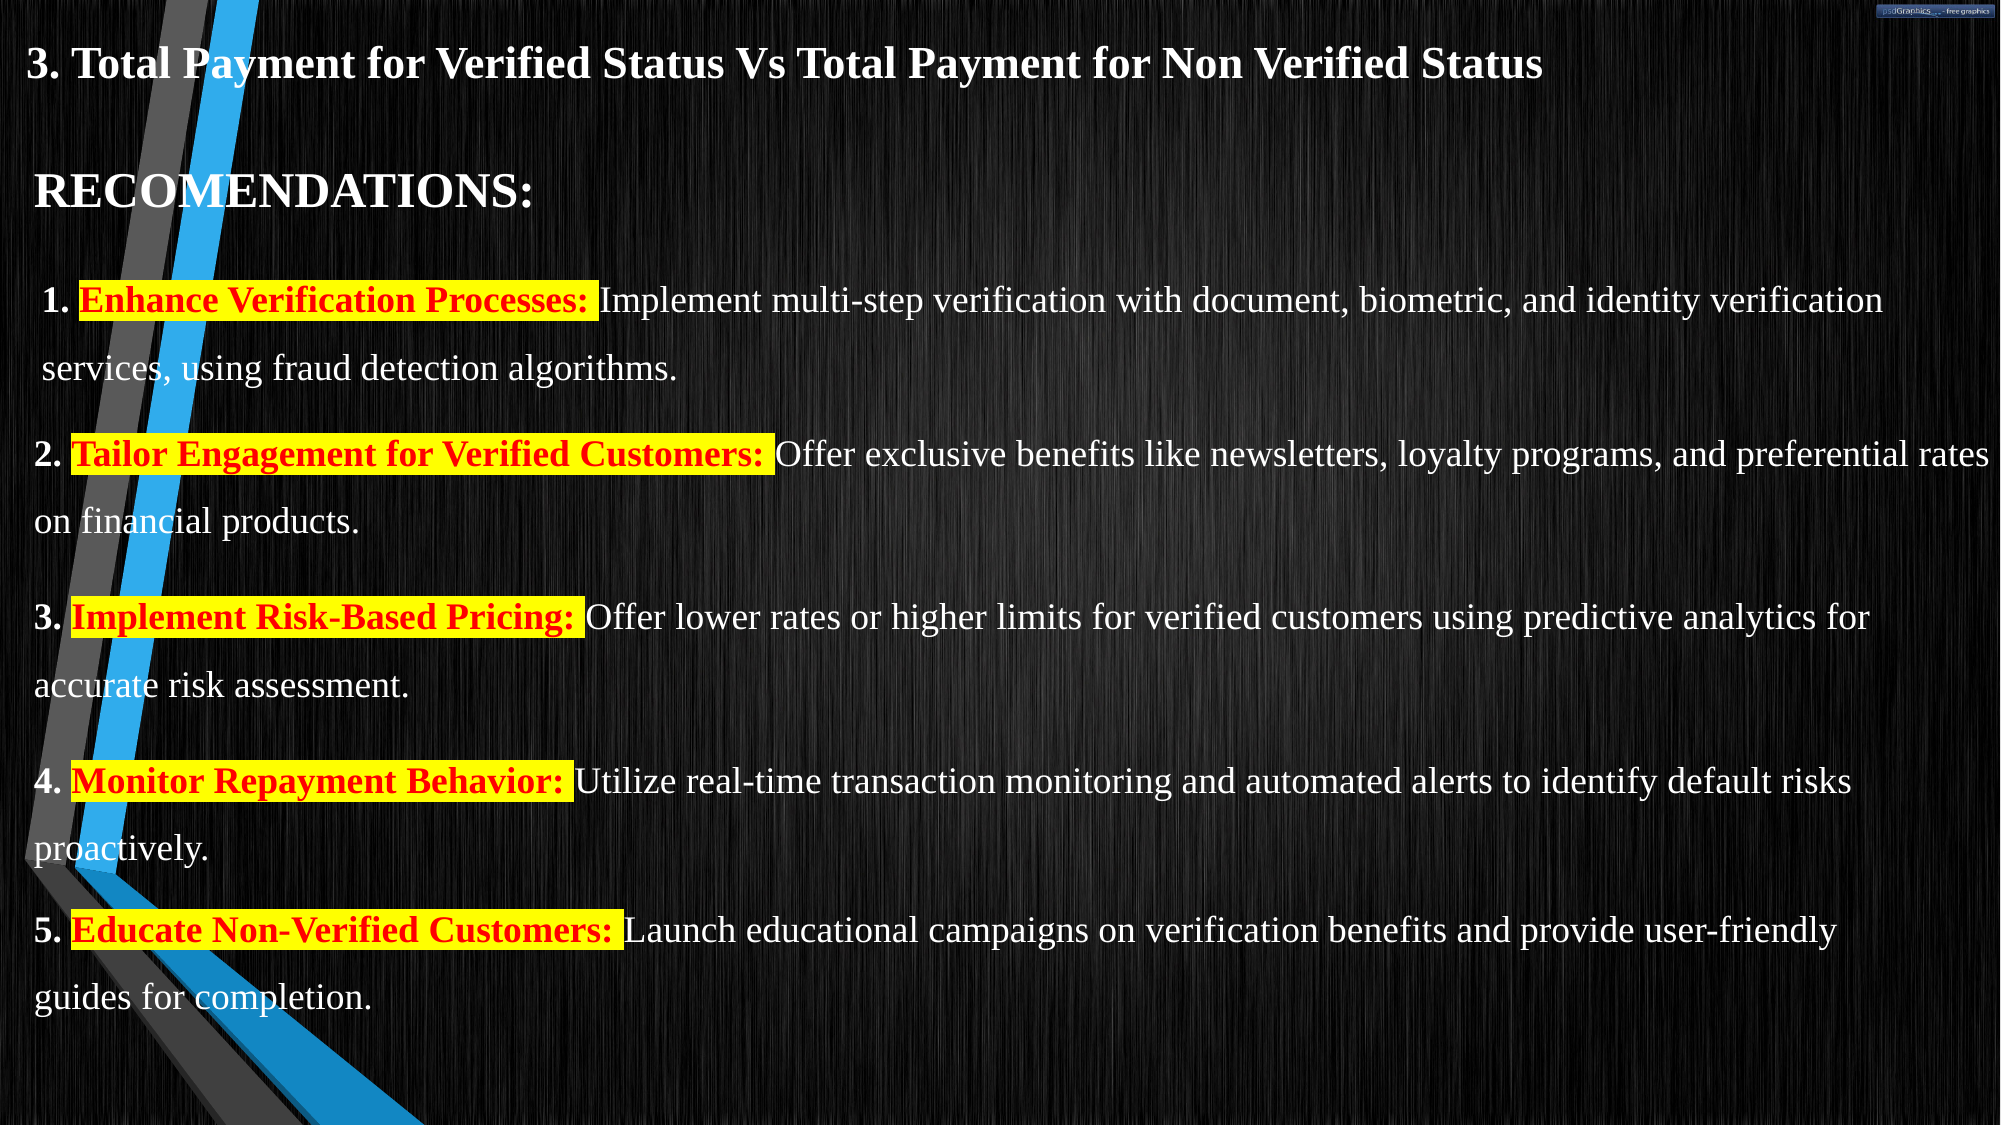

3. Total Payment for Verified Status Vs Total Payment for Non Verified Status
RECOMENDATIONS:
1. Enhance Verification Processes: Implement multi-step verification with document, biometric, and identity verification services, using fraud detection algorithms.
2. Tailor Engagement for Verified Customers: Offer exclusive benefits like newsletters, loyalty programs, and preferential rates on financial products.
3. Implement Risk-Based Pricing: Offer lower rates or higher limits for verified customers using predictive analytics for accurate risk assessment.
4. Monitor Repayment Behavior: Utilize real-time transaction monitoring and automated alerts to identify default risks proactively.
5. Educate Non-Verified Customers: Launch educational campaigns on verification benefits and provide user-friendly guides for completion.